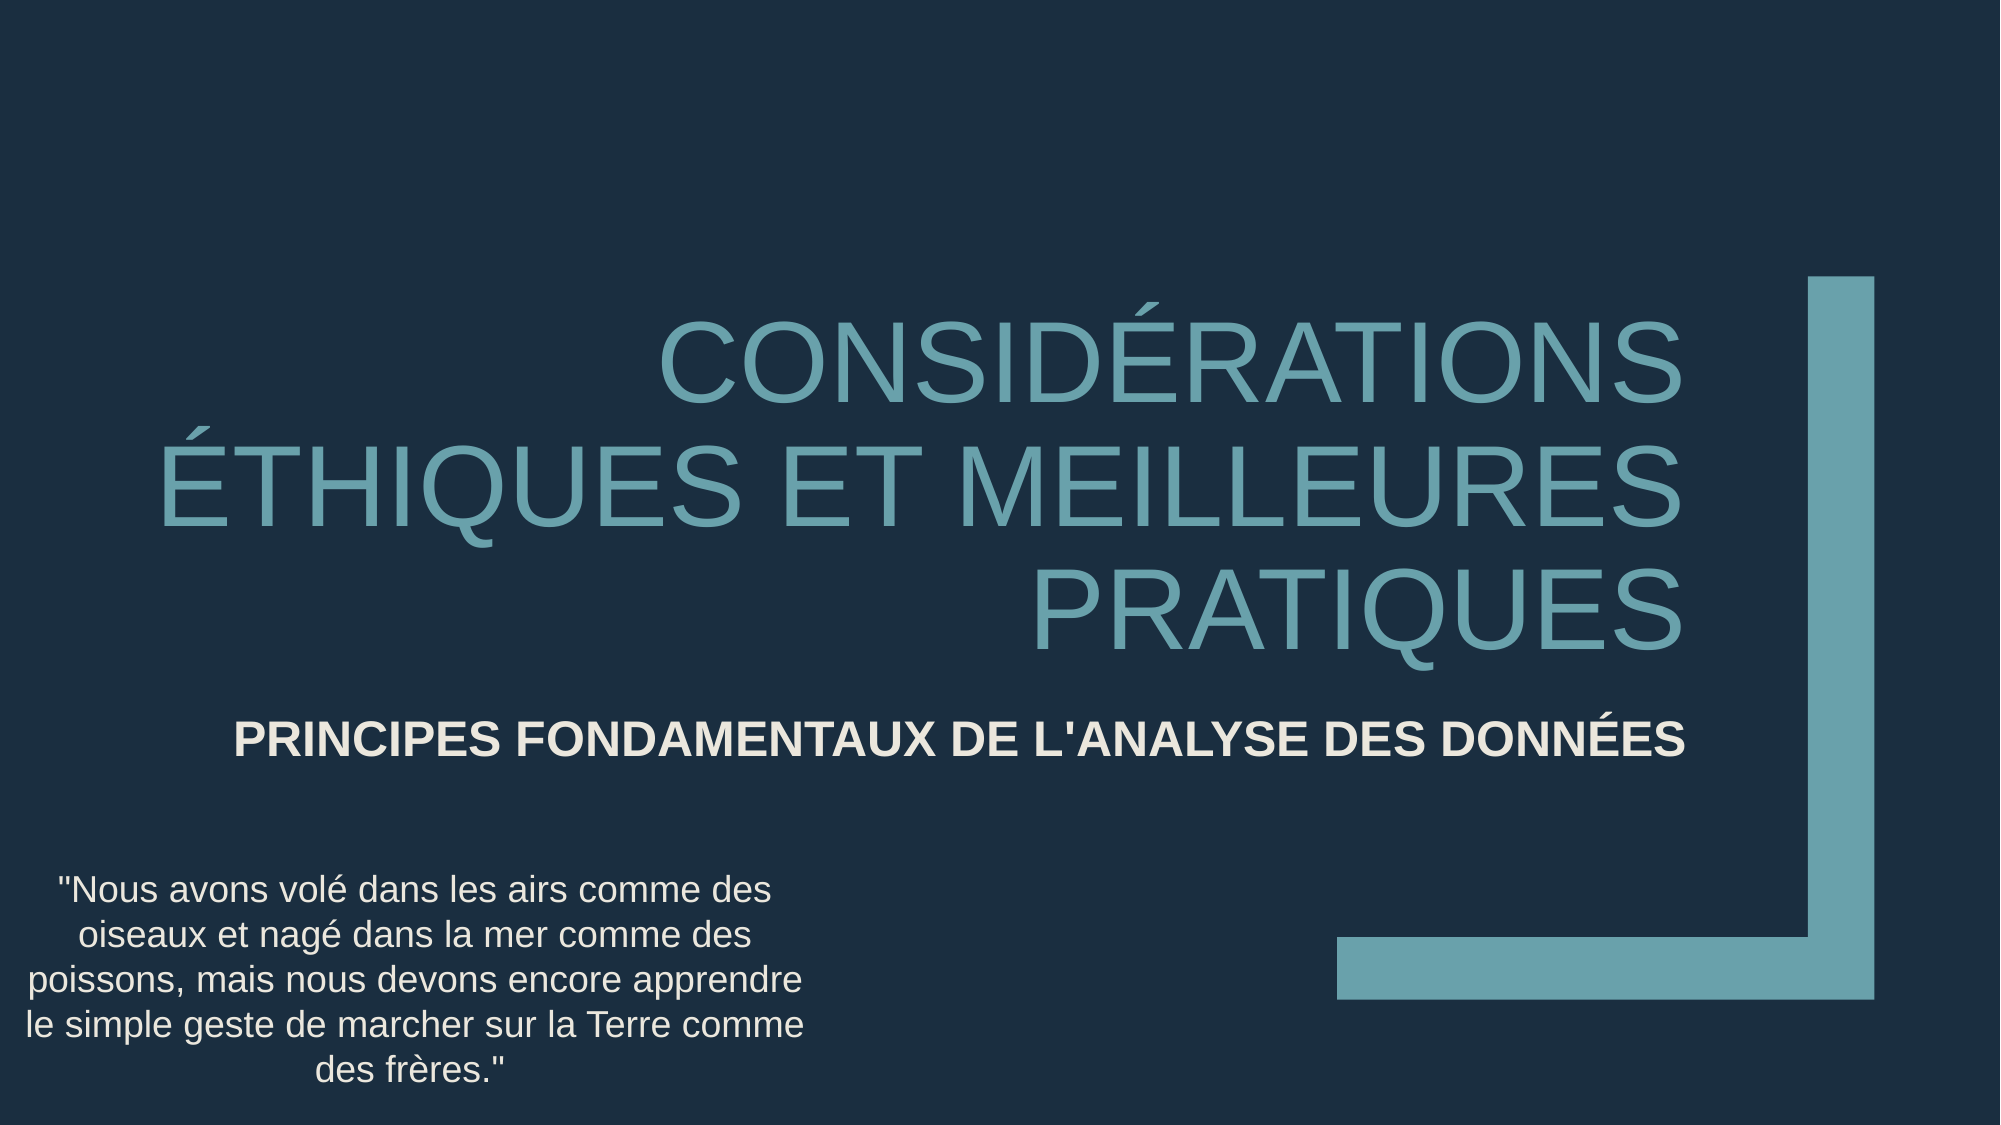

# CONSIDÉRATIONS ÉTHIQUES ET MEILLEURES PRATIQUES
PRINCIPES FONDAMENTAUX DE L'ANALYSE DES DONNÉES
"Nous avons volé dans les airs comme des oiseaux et nagé dans la mer comme des poissons, mais nous devons encore apprendre le simple geste de marcher sur la Terre comme des frères."

Martin Luther King, Jr.